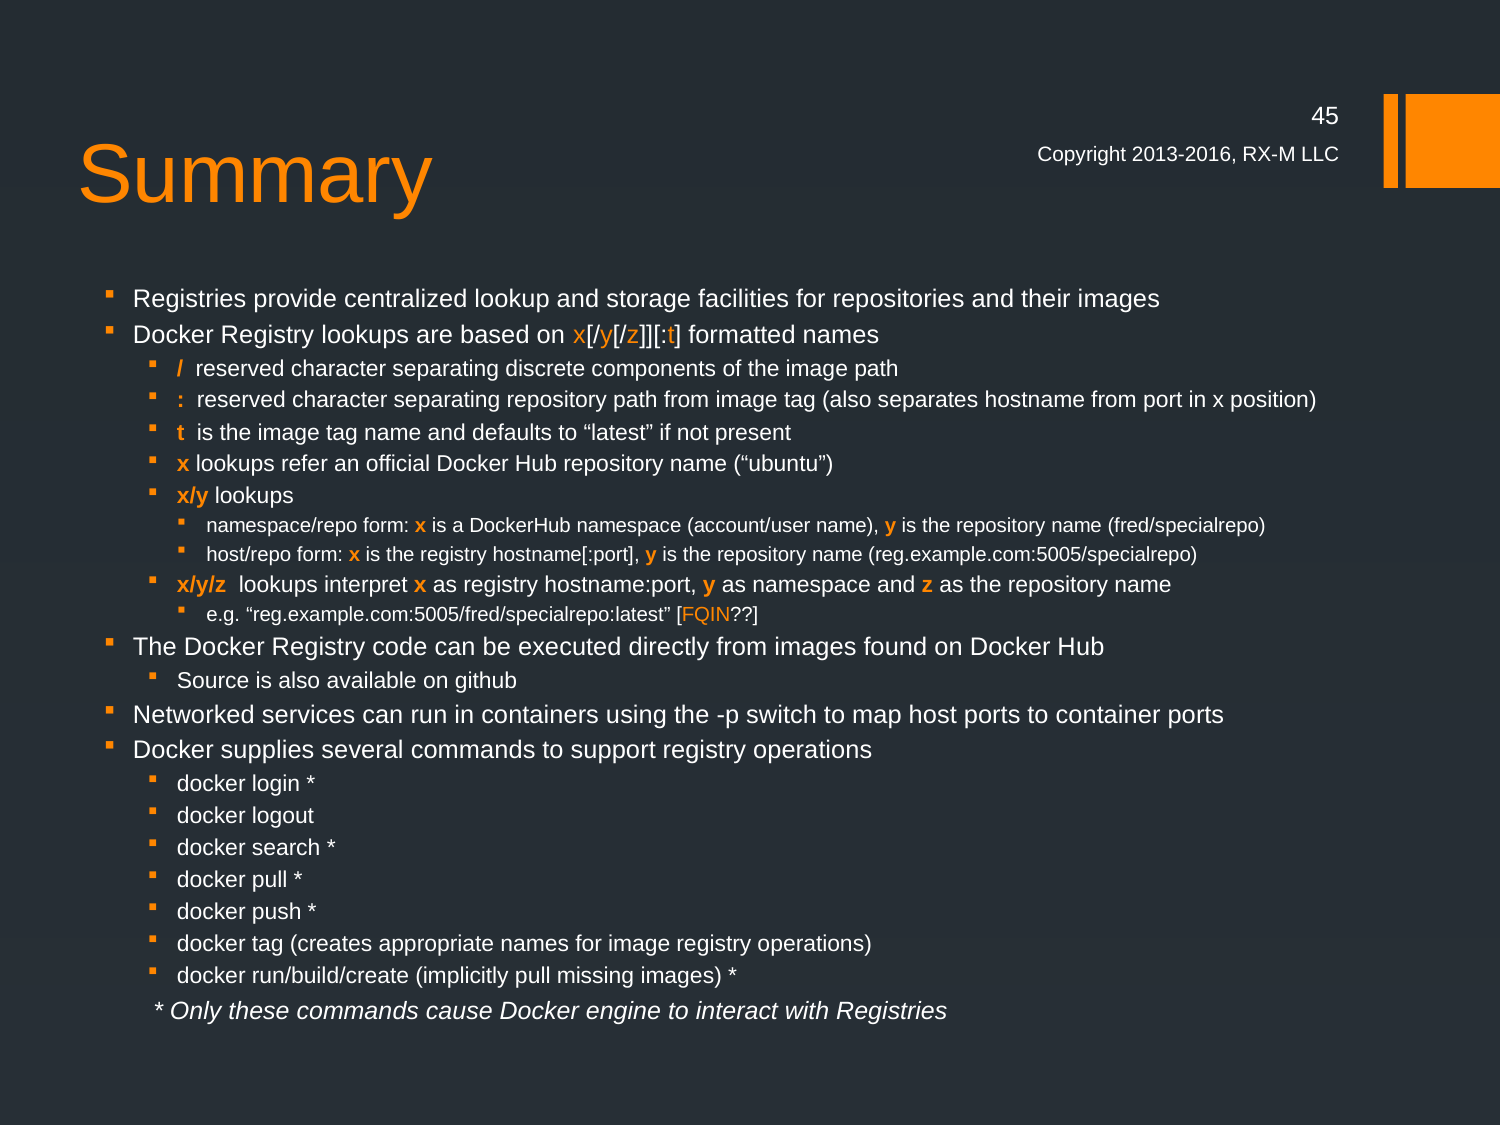

# Summary
45
Copyright 2013-2016, RX-M LLC
Registries provide centralized lookup and storage facilities for repositories and their images
Docker Registry lookups are based on x[/y[/z]][:t] formatted names
/  reserved character separating discrete components of the image path
:  reserved character separating repository path from image tag (also separates hostname from port in x position)
t  is the image tag name and defaults to “latest” if not present
x lookups refer an official Docker Hub repository name (“ubuntu”)
x/y lookups
namespace/repo form: x is a DockerHub namespace (account/user name), y is the repository name (fred/specialrepo)
host/repo form: x is the registry hostname[:port], y is the repository name (reg.example.com:5005/specialrepo)
x/y/z  lookups interpret x as registry hostname:port, y as namespace and z as the repository name
e.g. “reg.example.com:5005/fred/specialrepo:latest” [FQIN??]
The Docker Registry code can be executed directly from images found on Docker Hub
Source is also available on github
Networked services can run in containers using the -p switch to map host ports to container ports
Docker supplies several commands to support registry operations
docker login *
docker logout
docker search *
docker pull *
docker push *
docker tag (creates appropriate names for image registry operations)
docker run/build/create (implicitly pull missing images) *

* Only these commands cause Docker engine to interact with Registries